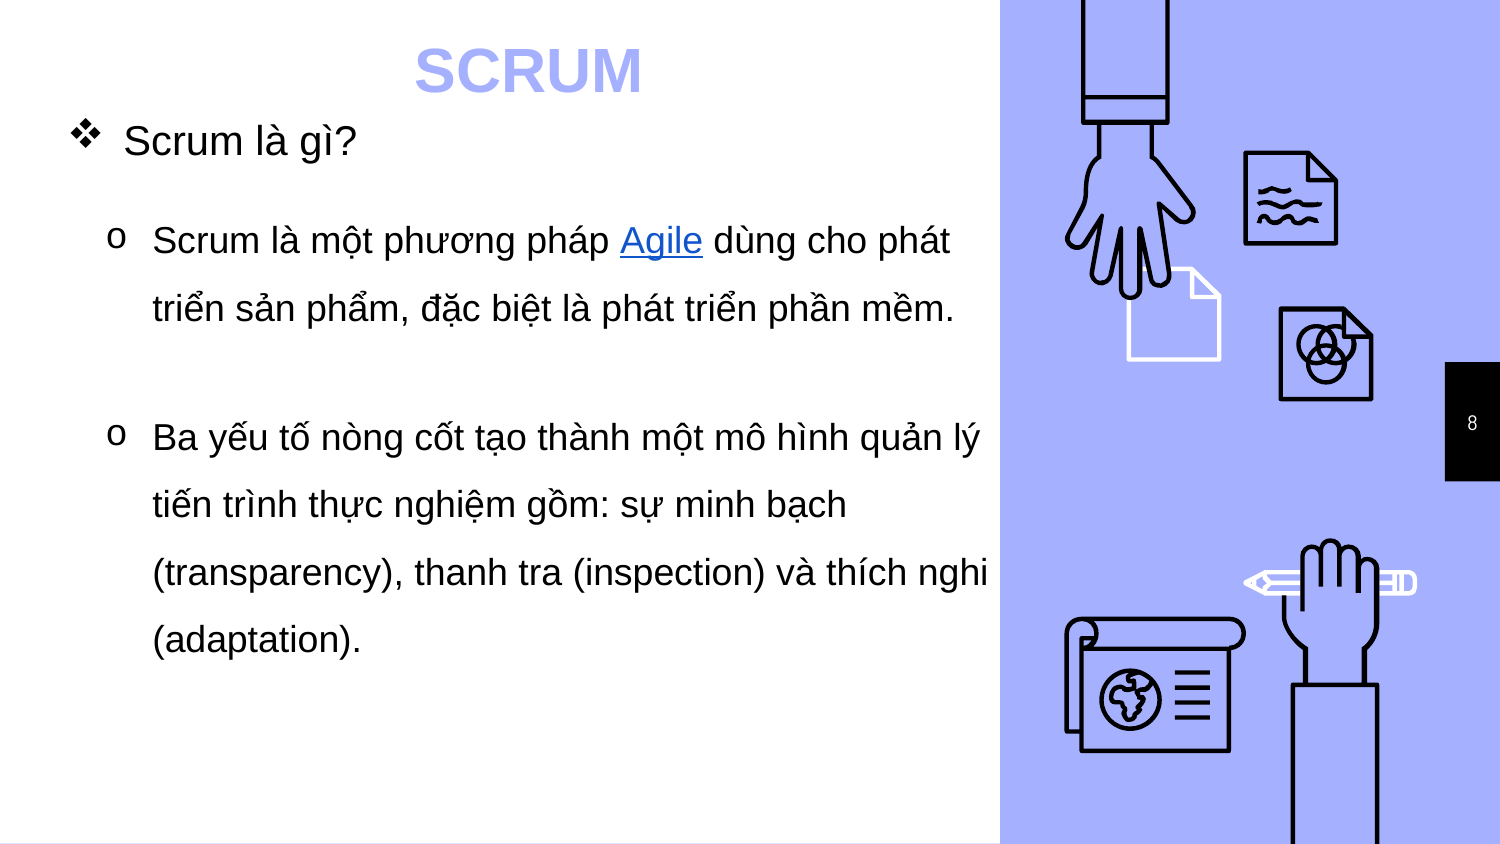

# SCRUM
Scrum là gì?
Scrum là một phương pháp Agile dùng cho phát triển sản phẩm, đặc biệt là phát triển phần mềm.
8
Ba yếu tố nòng cốt tạo thành một mô hình quản lý tiến trình thực nghiệm gồm: sự minh bạch (transparency), thanh tra (inspection) và thích nghi (adaptation).